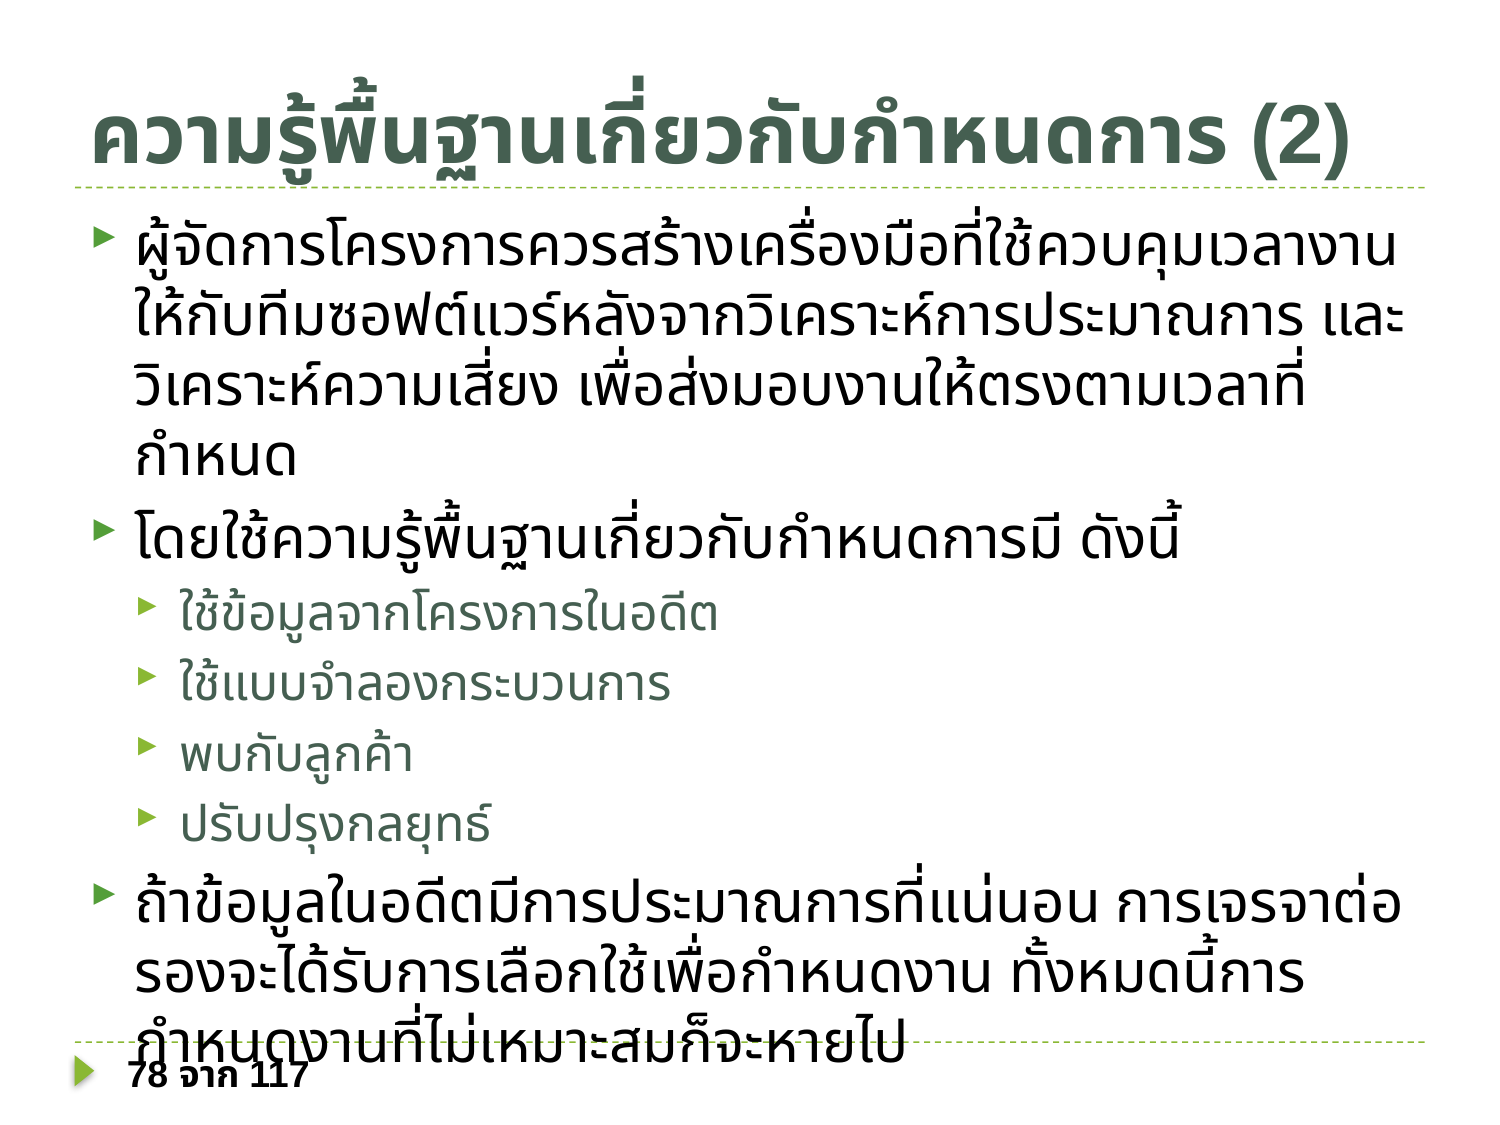

# ความรู้พื้นฐานเกี่ยวกับกำหนดการ (2)
ผู้จัดการโครงการควรสร้างเครื่องมือที่ใช้ควบคุมเวลางาน ให้กับทีมซอฟต์แวร์หลังจากวิเคราะห์การประมาณการ และวิเคราะห์ความเสี่ยง เพื่อส่งมอบงานให้ตรงตามเวลาที่กำหนด
โดยใช้ความรู้พื้นฐานเกี่ยวกับกำหนดการมี ดังนี้
ใช้ข้อมูลจากโครงการในอดีต
ใช้แบบจำลองกระบวนการ
พบกับลูกค้า
ปรับปรุงกลยุทธ์
ถ้าข้อมูลในอดีตมีการประมาณการที่แน่นอน การเจรจาต่อรองจะได้รับการเลือกใช้เพื่อกำหนดงาน ทั้งหมดนี้การกำหนดงานที่ไม่เหมาะสมก็จะหายไป
78 จาก 117